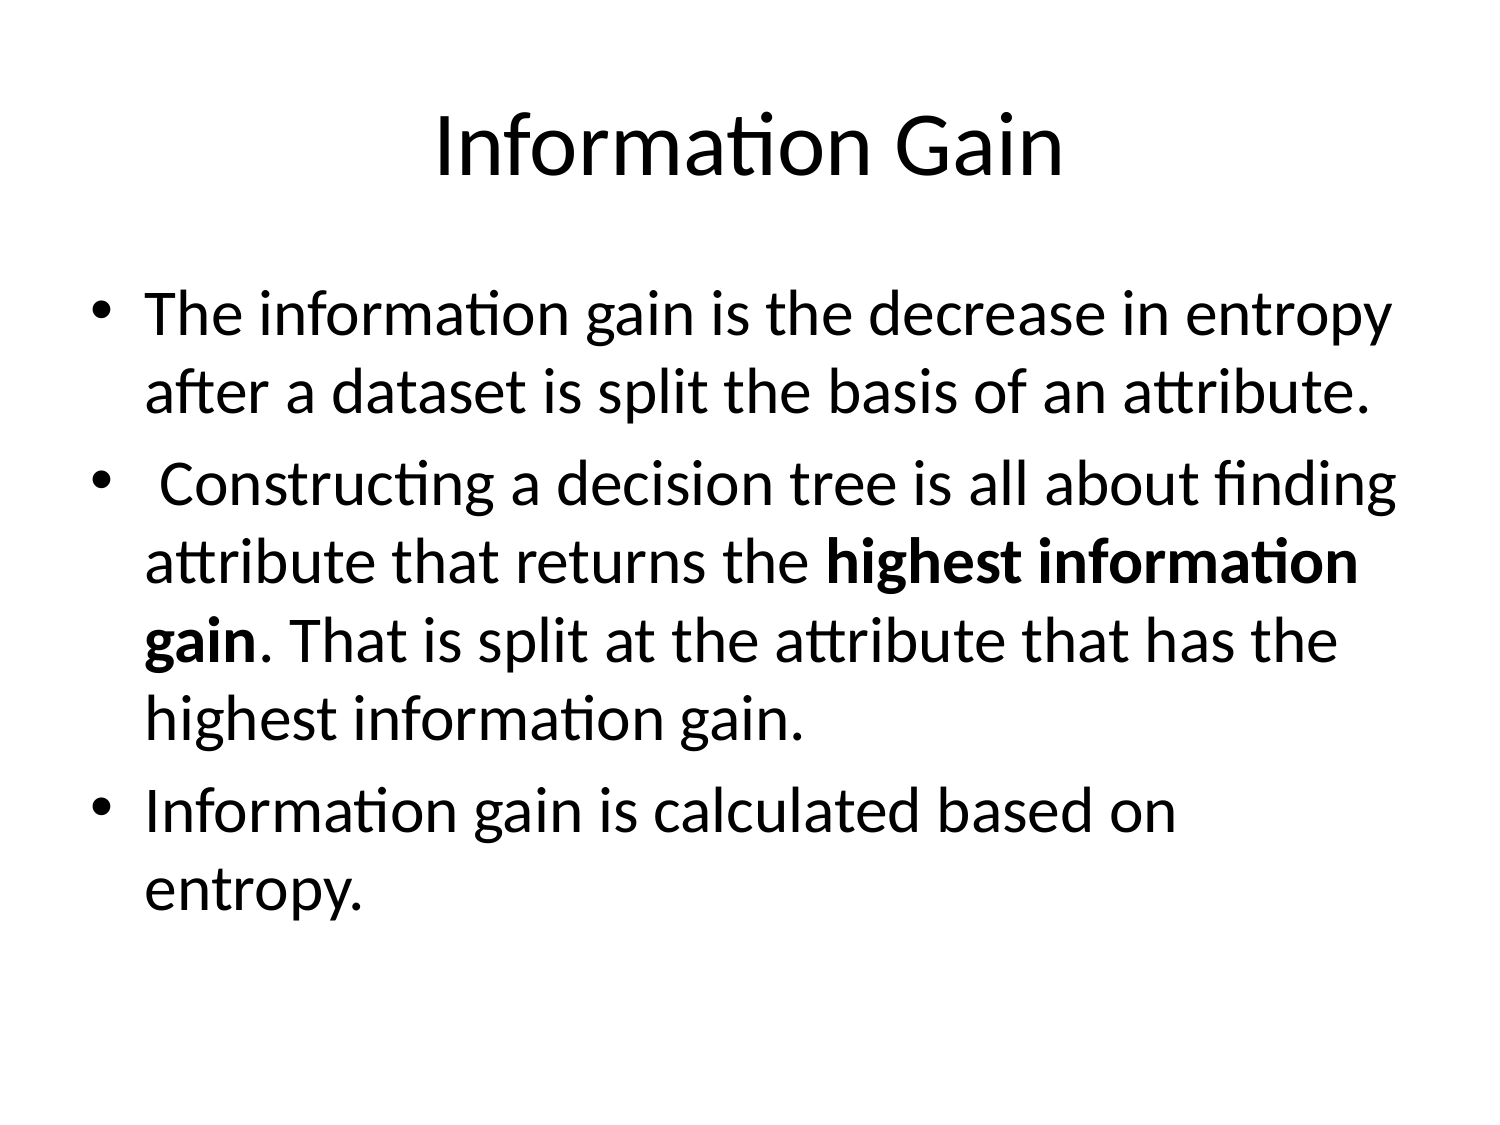

# Information Gain
The information gain is the decrease in entropy after a dataset is split the basis of an attribute.
 Constructing a decision tree is all about finding attribute that returns the highest information gain. That is split at the attribute that has the highest information gain.
Information gain is calculated based on entropy.